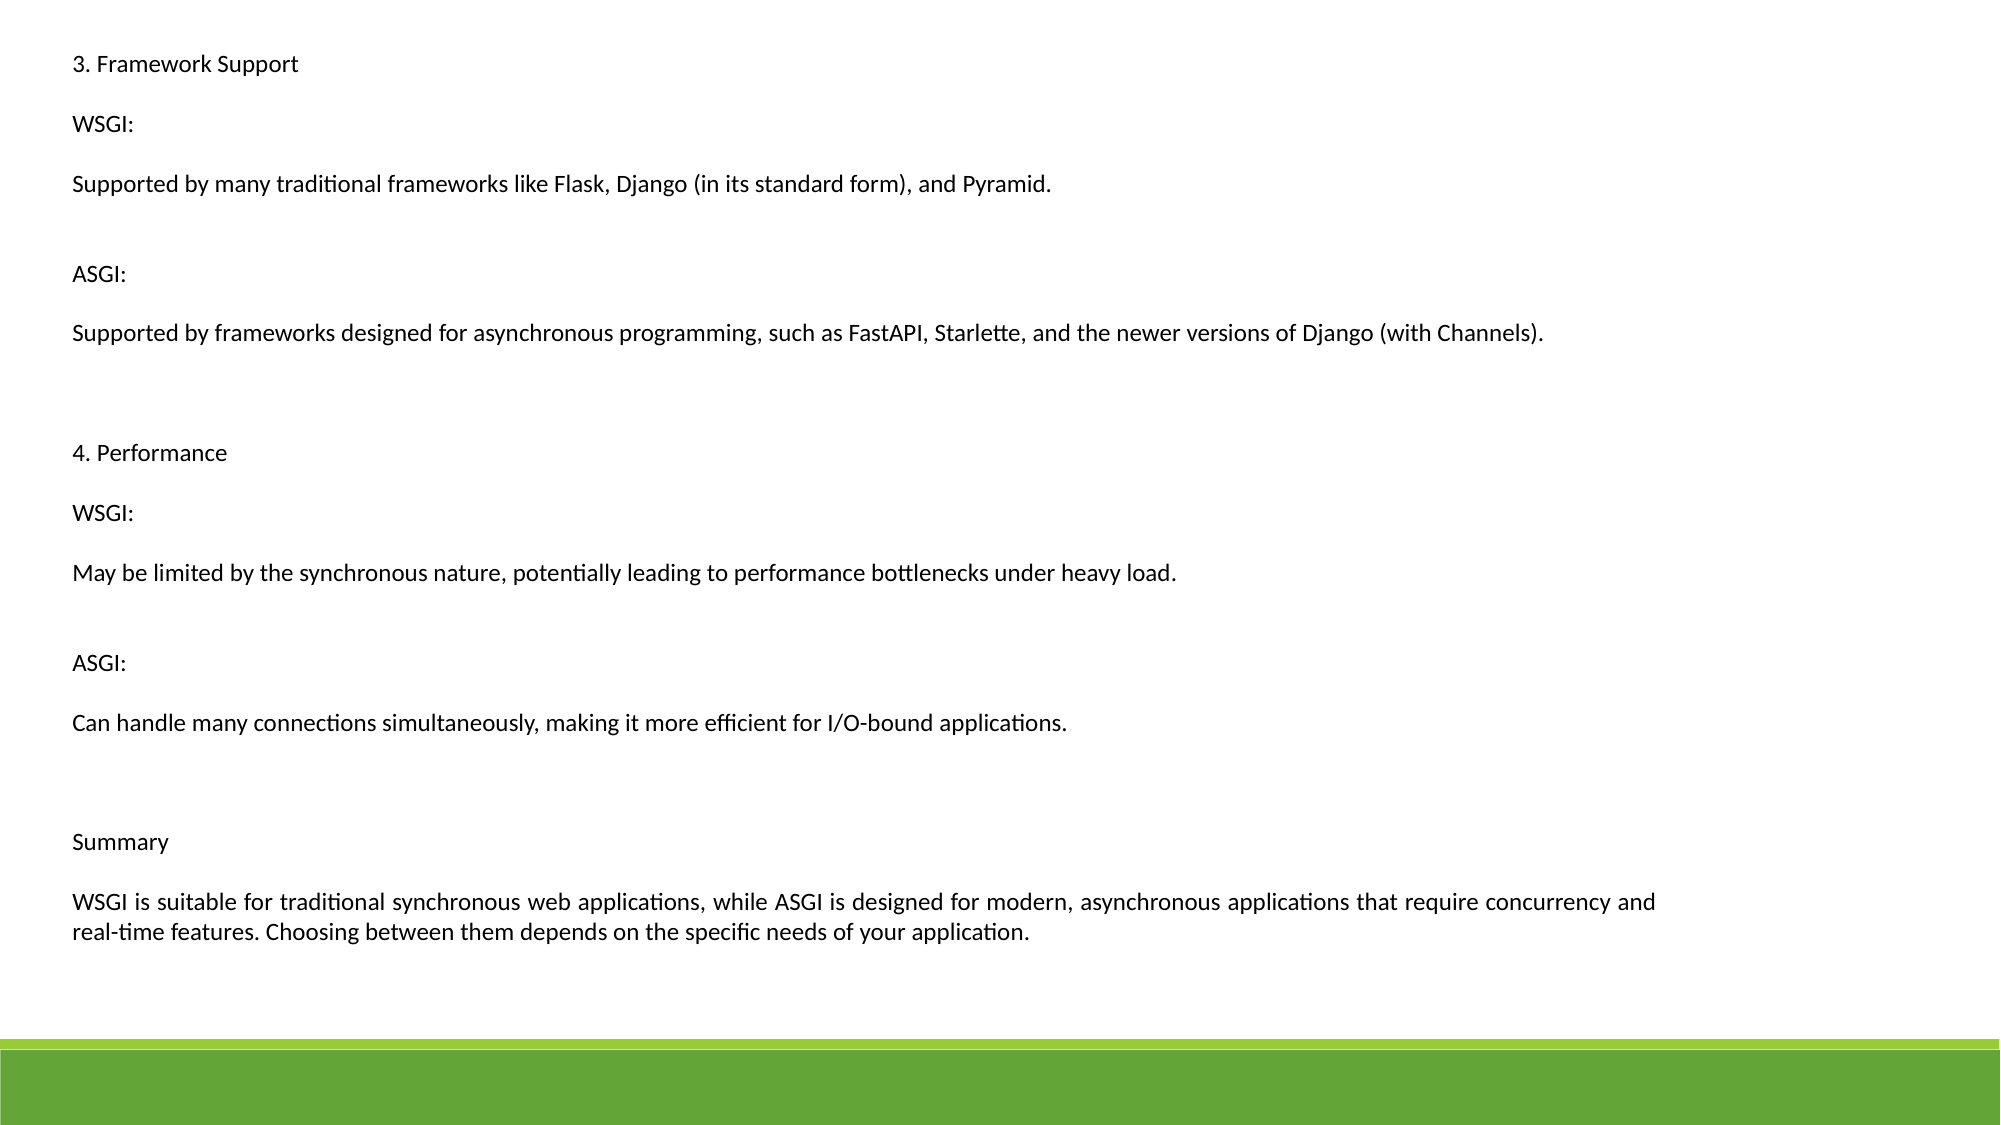

3. Framework Support

WSGI:

Supported by many traditional frameworks like Flask, Django (in its standard form), and Pyramid.

ASGI:

Supported by frameworks designed for asynchronous programming, such as FastAPI, Starlette, and the newer versions of Django (with Channels).

4. Performance

WSGI:

May be limited by the synchronous nature, potentially leading to performance bottlenecks under heavy load.

ASGI:

Can handle many connections simultaneously, making it more efficient for I/O-bound applications.

Summary

WSGI is suitable for traditional synchronous web applications, while ASGI is designed for modern, asynchronous applications that require concurrency and real-time features. Choosing between them depends on the specific needs of your application.